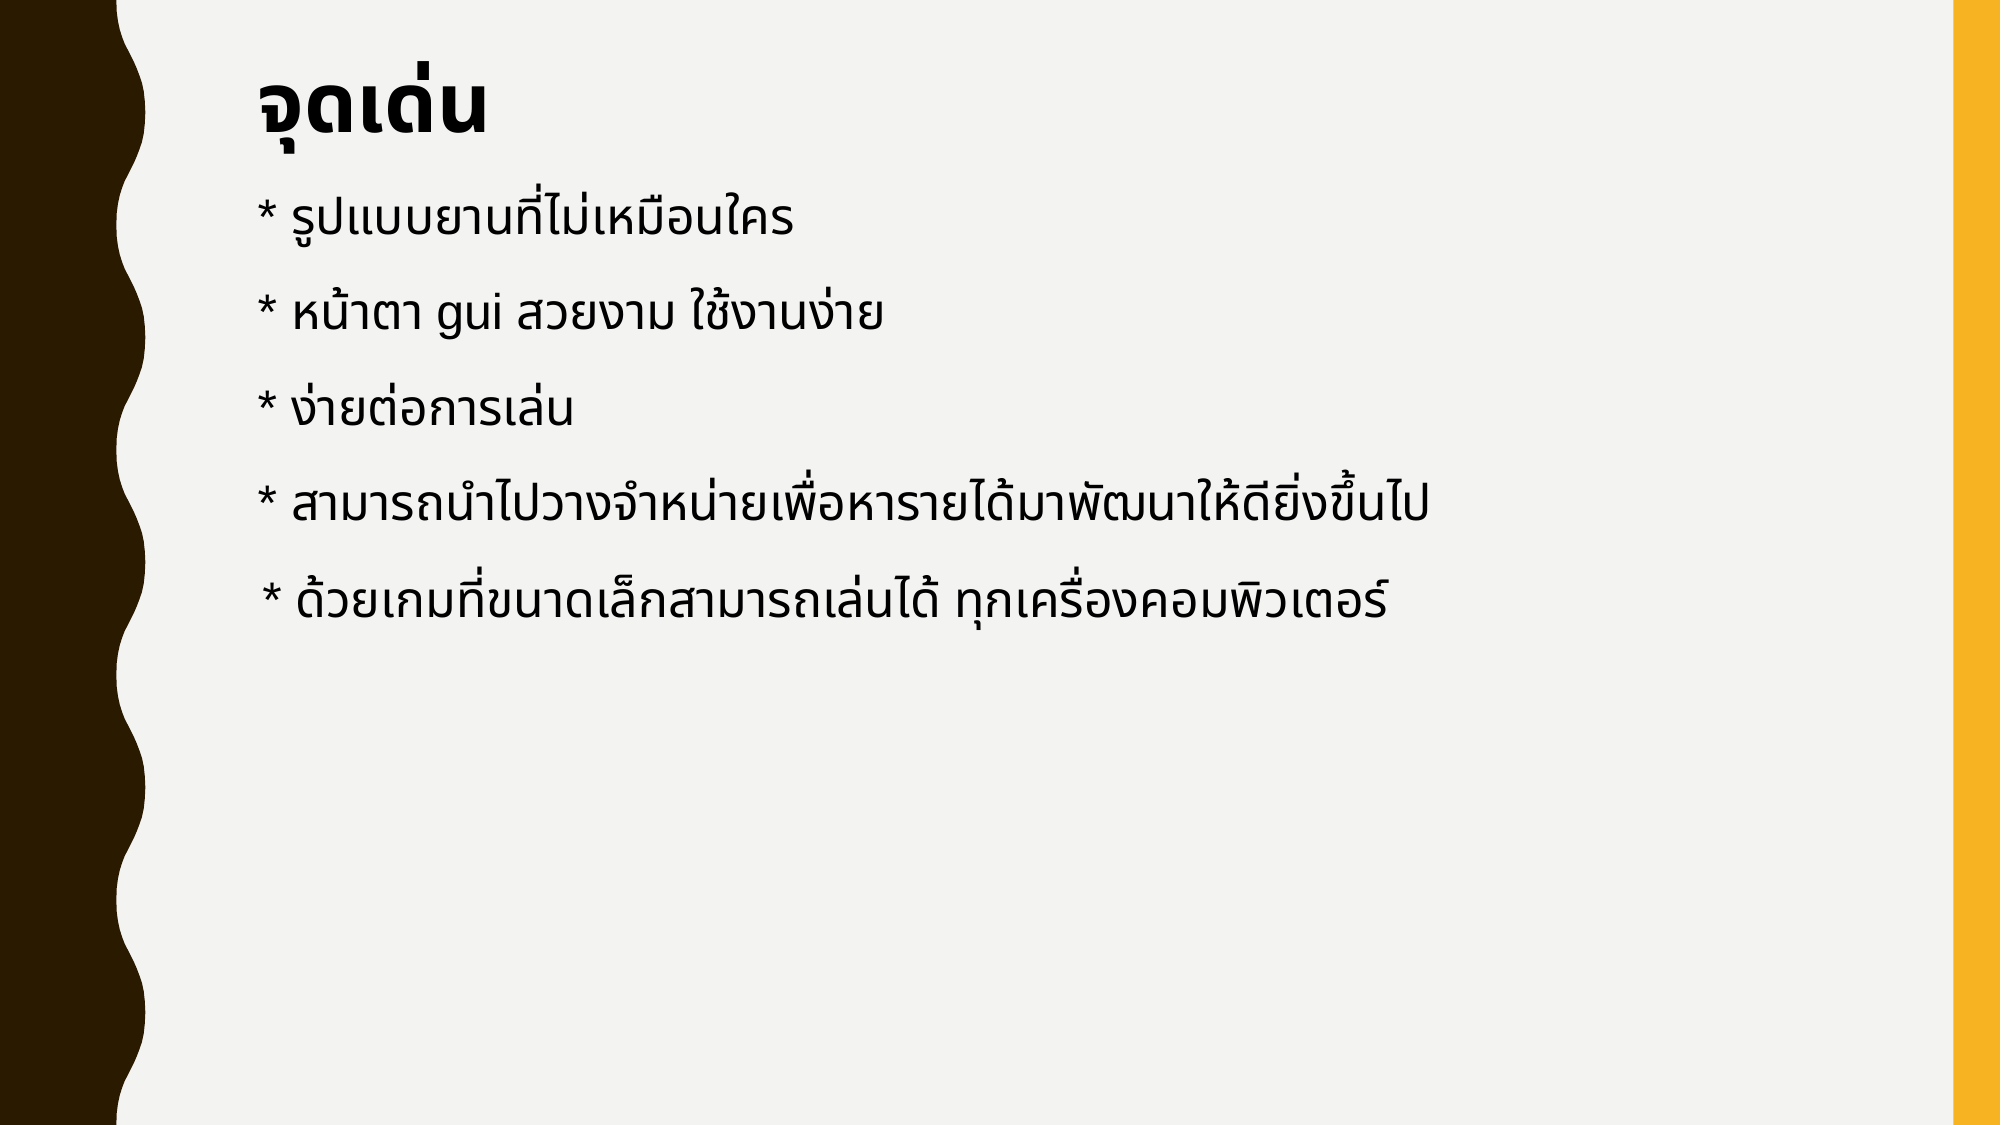

จุดเด่น
* รูปแบบยานที่ไม่เหมือนใคร
* หน้าตา gui สวยงาม ใช้งานง่าย
* ง่ายต่อการเล่น
* สามารถนำไปวางจำหน่ายเพื่อหารายได้มาพัฒนาให้ดียิ่งขึ้นไป
   * ด้วยเกมที่ขนาดเล็กสามารถเล่นได้ ทุกเครื่องคอมพิวเตอร์